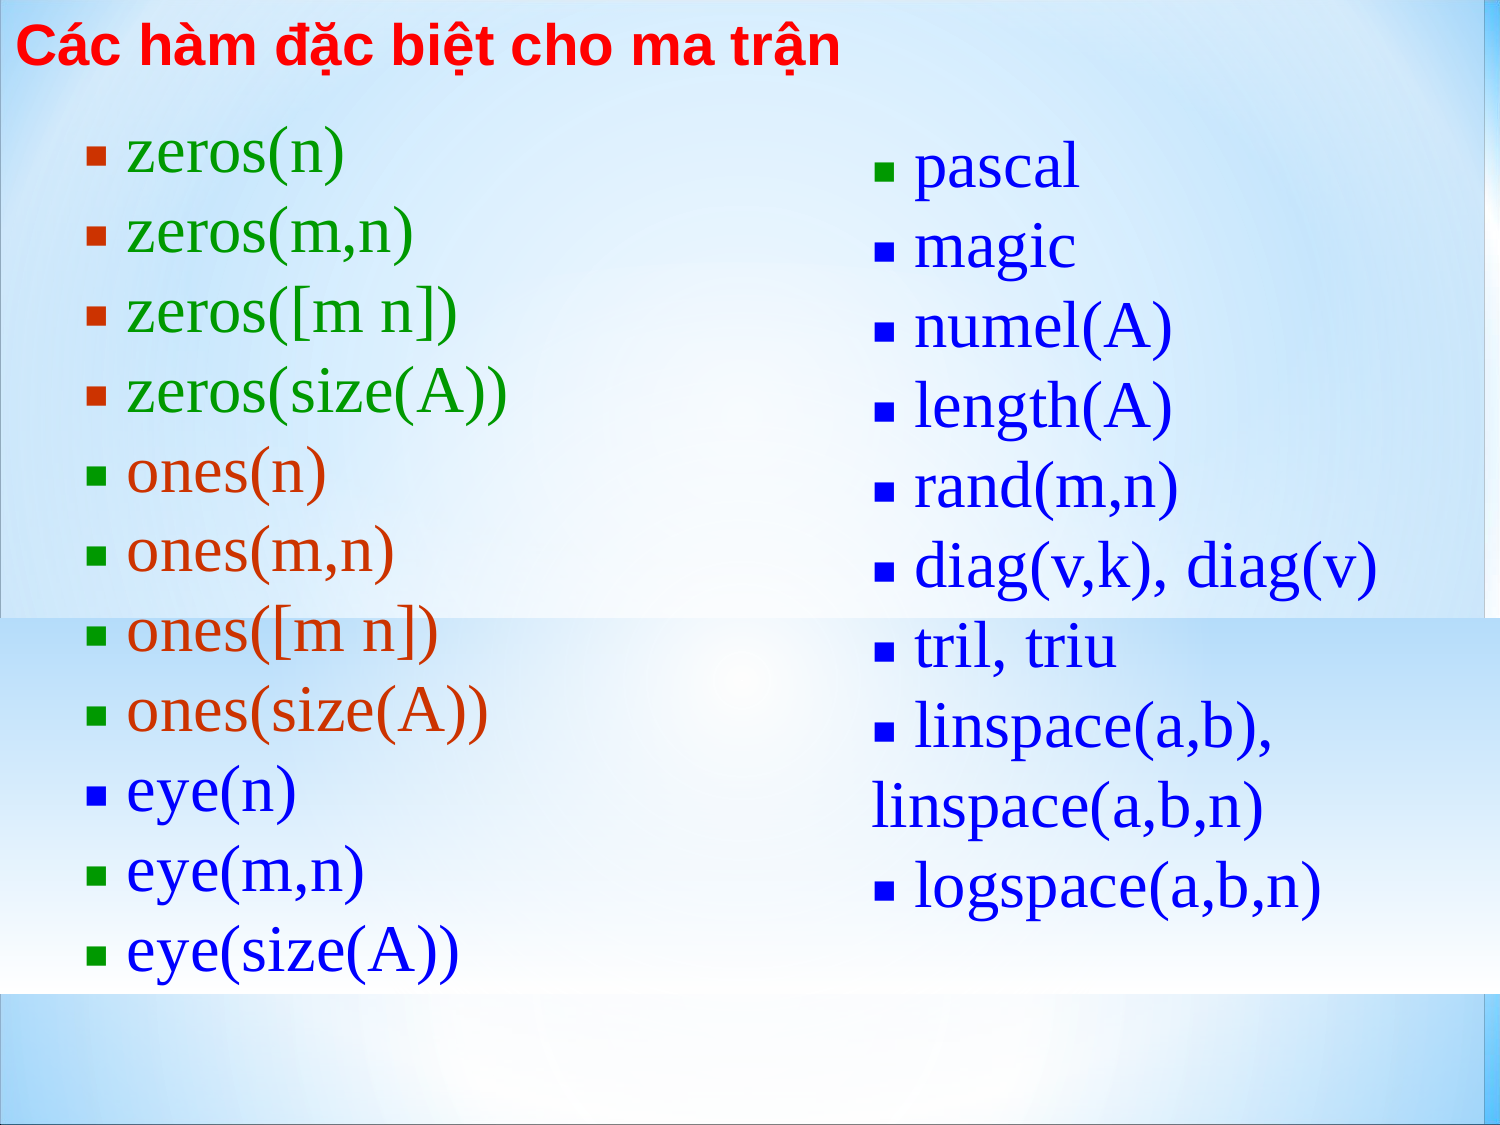

Các hàm đặc biệt cho ma trận
 zeros(n)
 zeros(m,n)
 zeros([m n])
 zeros(size(A))
 ones(n)
 ones(m,n)
 ones([m n])
 ones(size(A))
 eye(n)
 eye(m,n)
 eye(size(A))
 pascal
 magic
 numel(A)
 length(A)
 rand(m,n)
 diag(v,k), diag(v)
 tril, triu
 linspace(a,b), linspace(a,b,n)
 logspace(a,b,n)